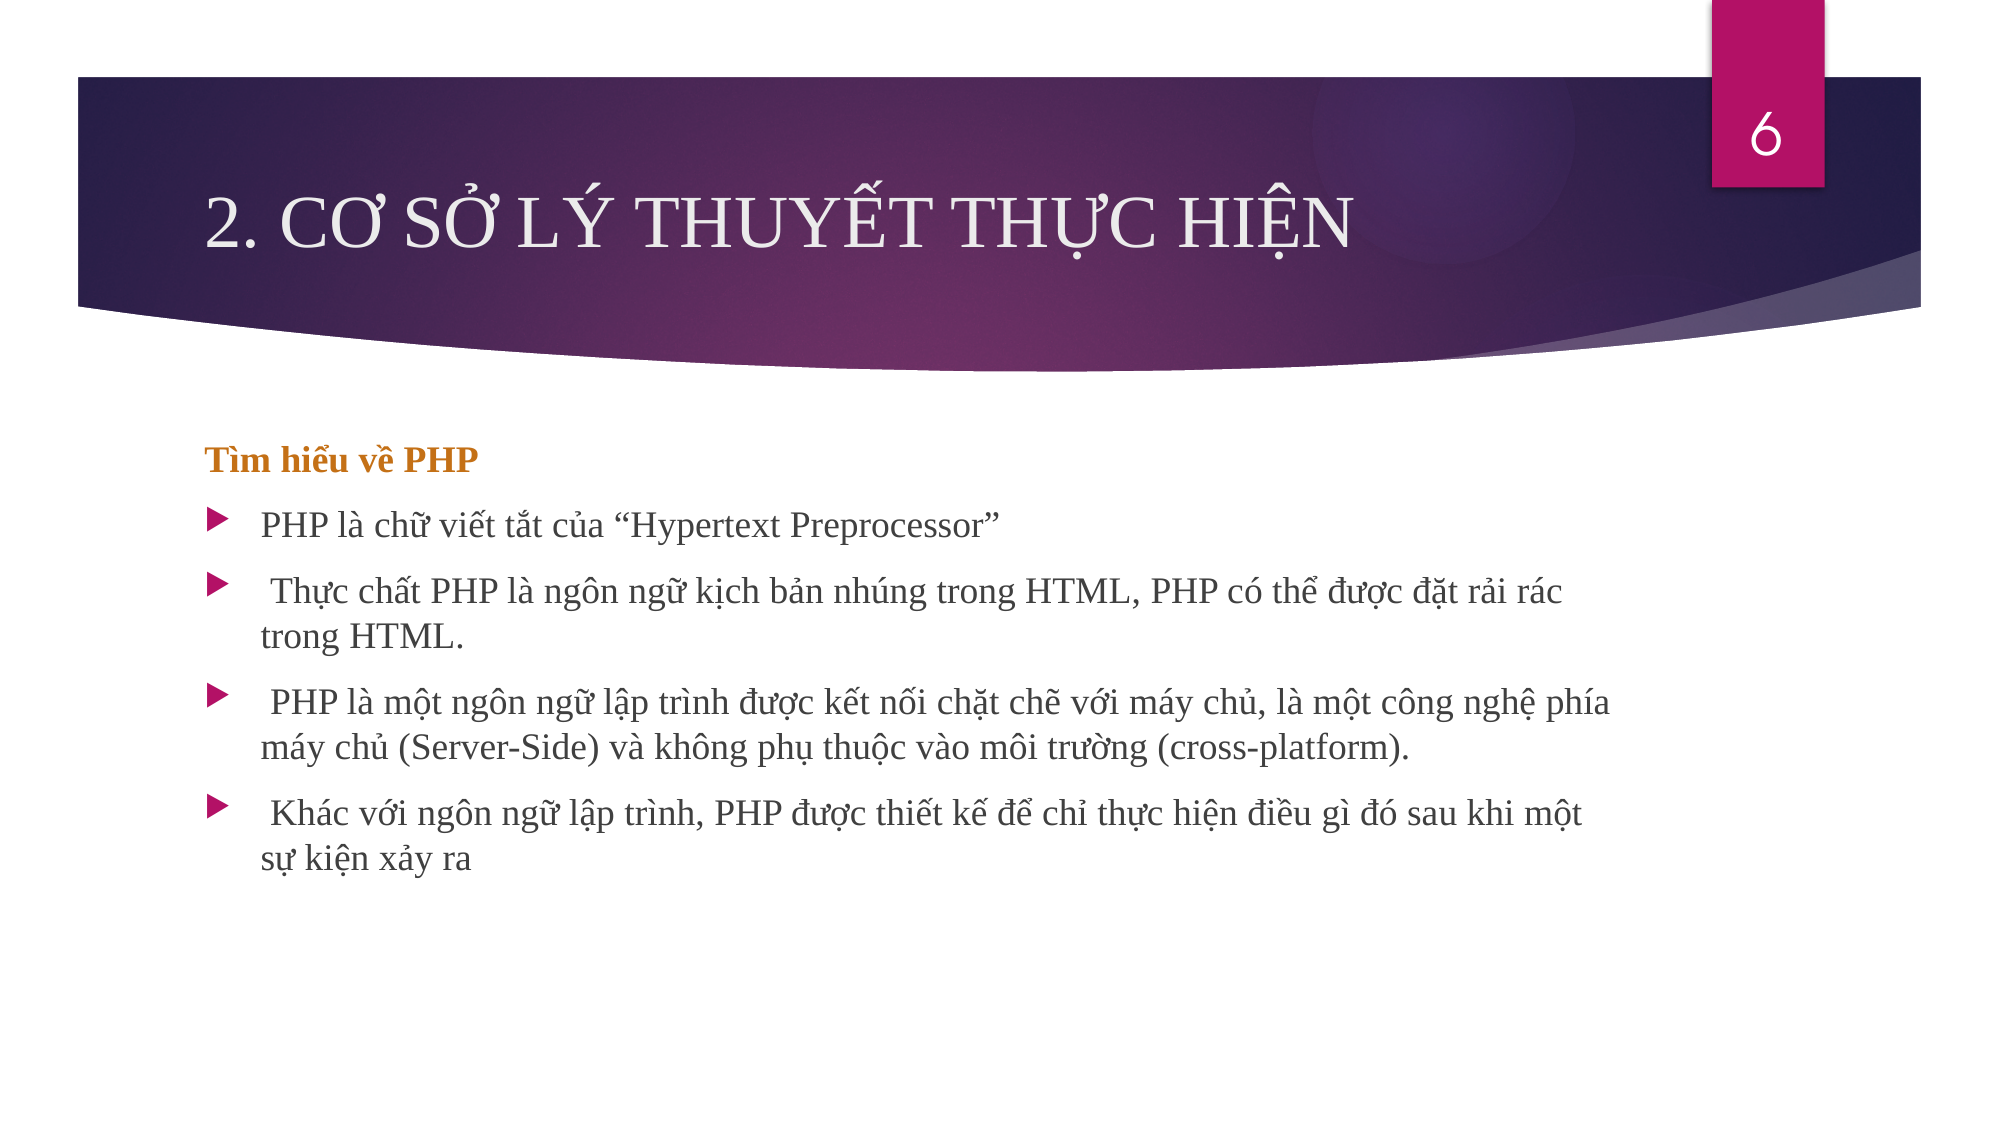

6
# 2. CƠ SỞ LÝ THUYẾT THỰC HIỆN
Tìm hiểu về PHP
PHP là chữ viết tắt của “Hypertext Preprocessor”
 Thực chất PHP là ngôn ngữ kịch bản nhúng trong HTML, PHP có thể được đặt rải rác trong HTML.
 PHP là một ngôn ngữ lập trình được kết nối chặt chẽ với máy chủ, là một công nghệ phía máy chủ (Server-Side) và không phụ thuộc vào môi trường (cross-platform).
 Khác với ngôn ngữ lập trình, PHP được thiết kế để chỉ thực hiện điều gì đó sau khi một sự kiện xảy ra